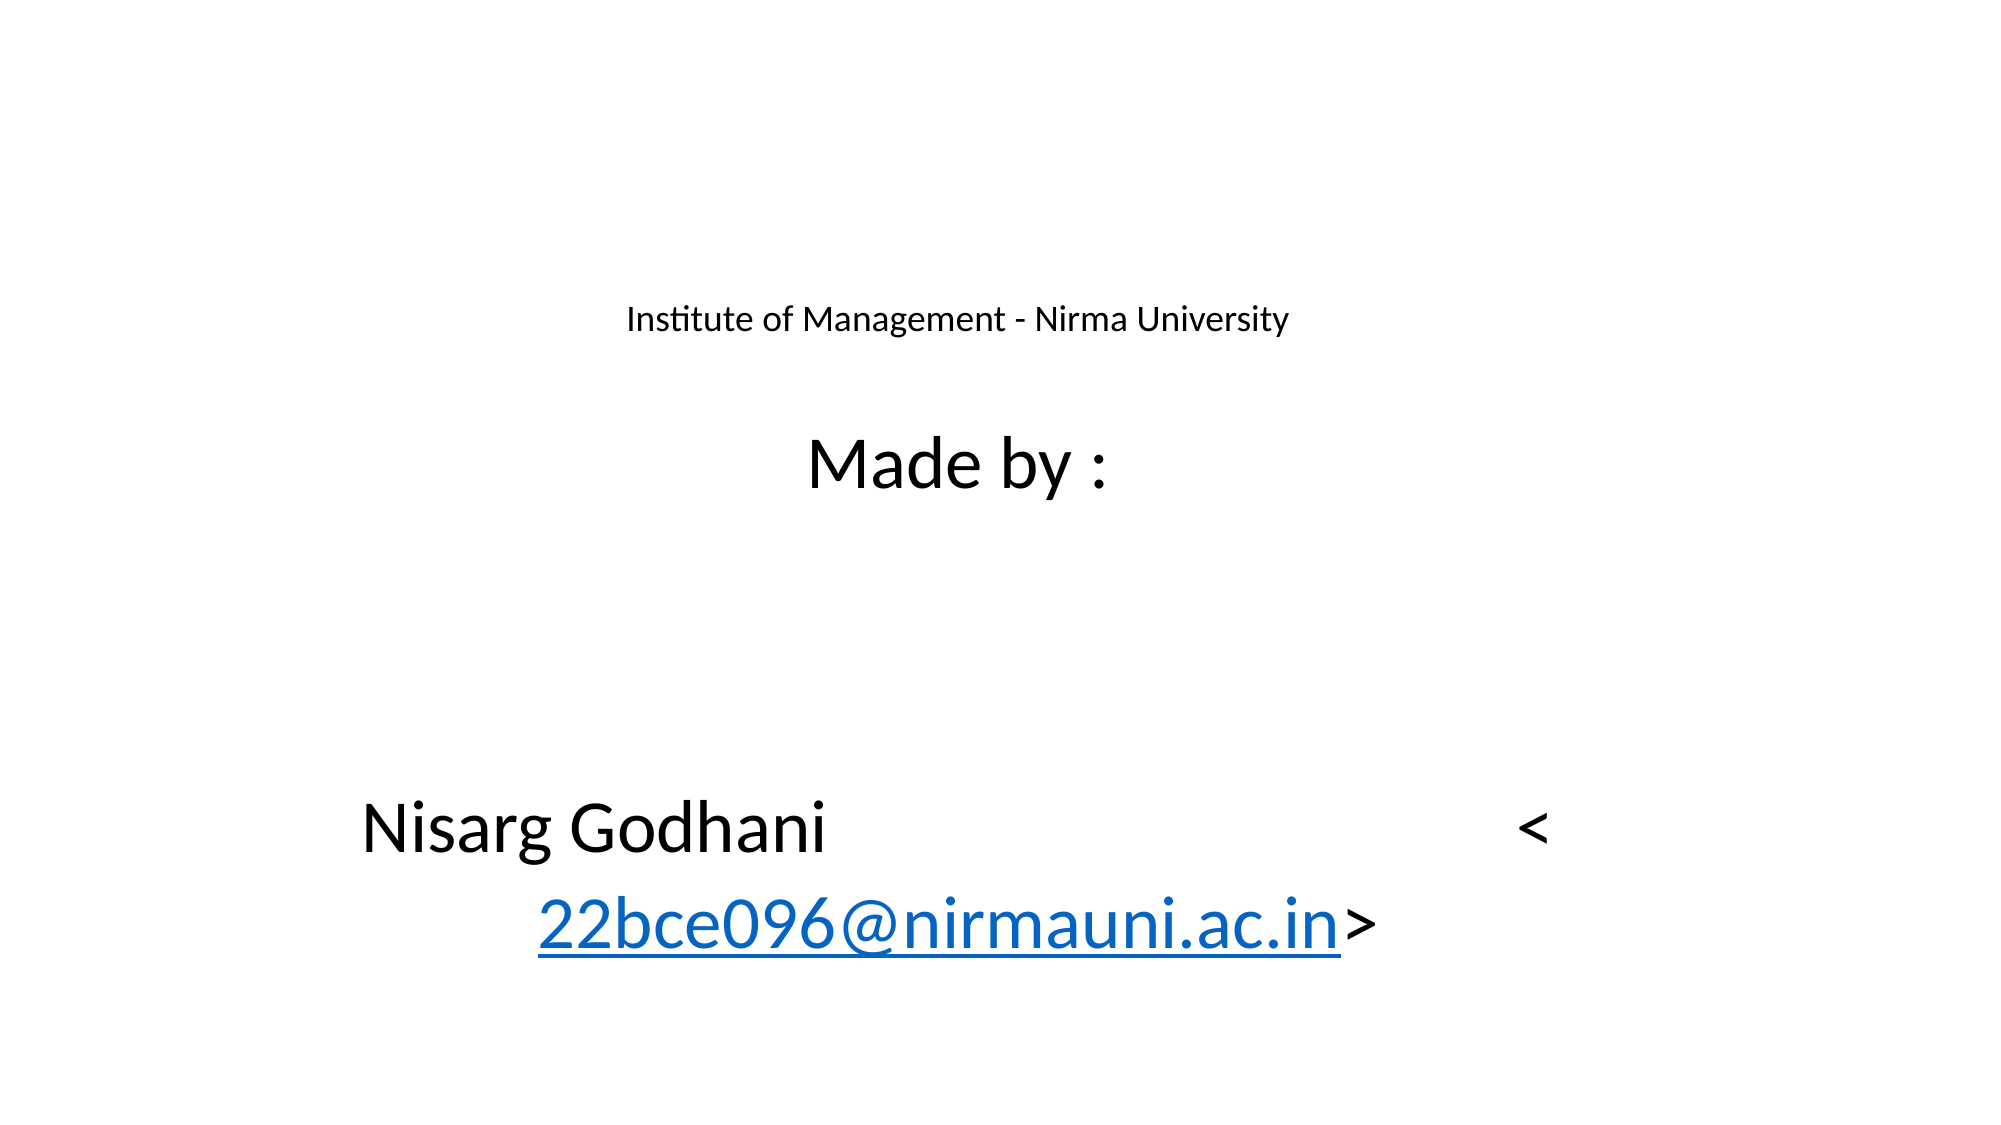

# Institute of Management - Nirma University
Made by :

Nisarg Godhani			               <22bce096@nirmauni.ac.in>